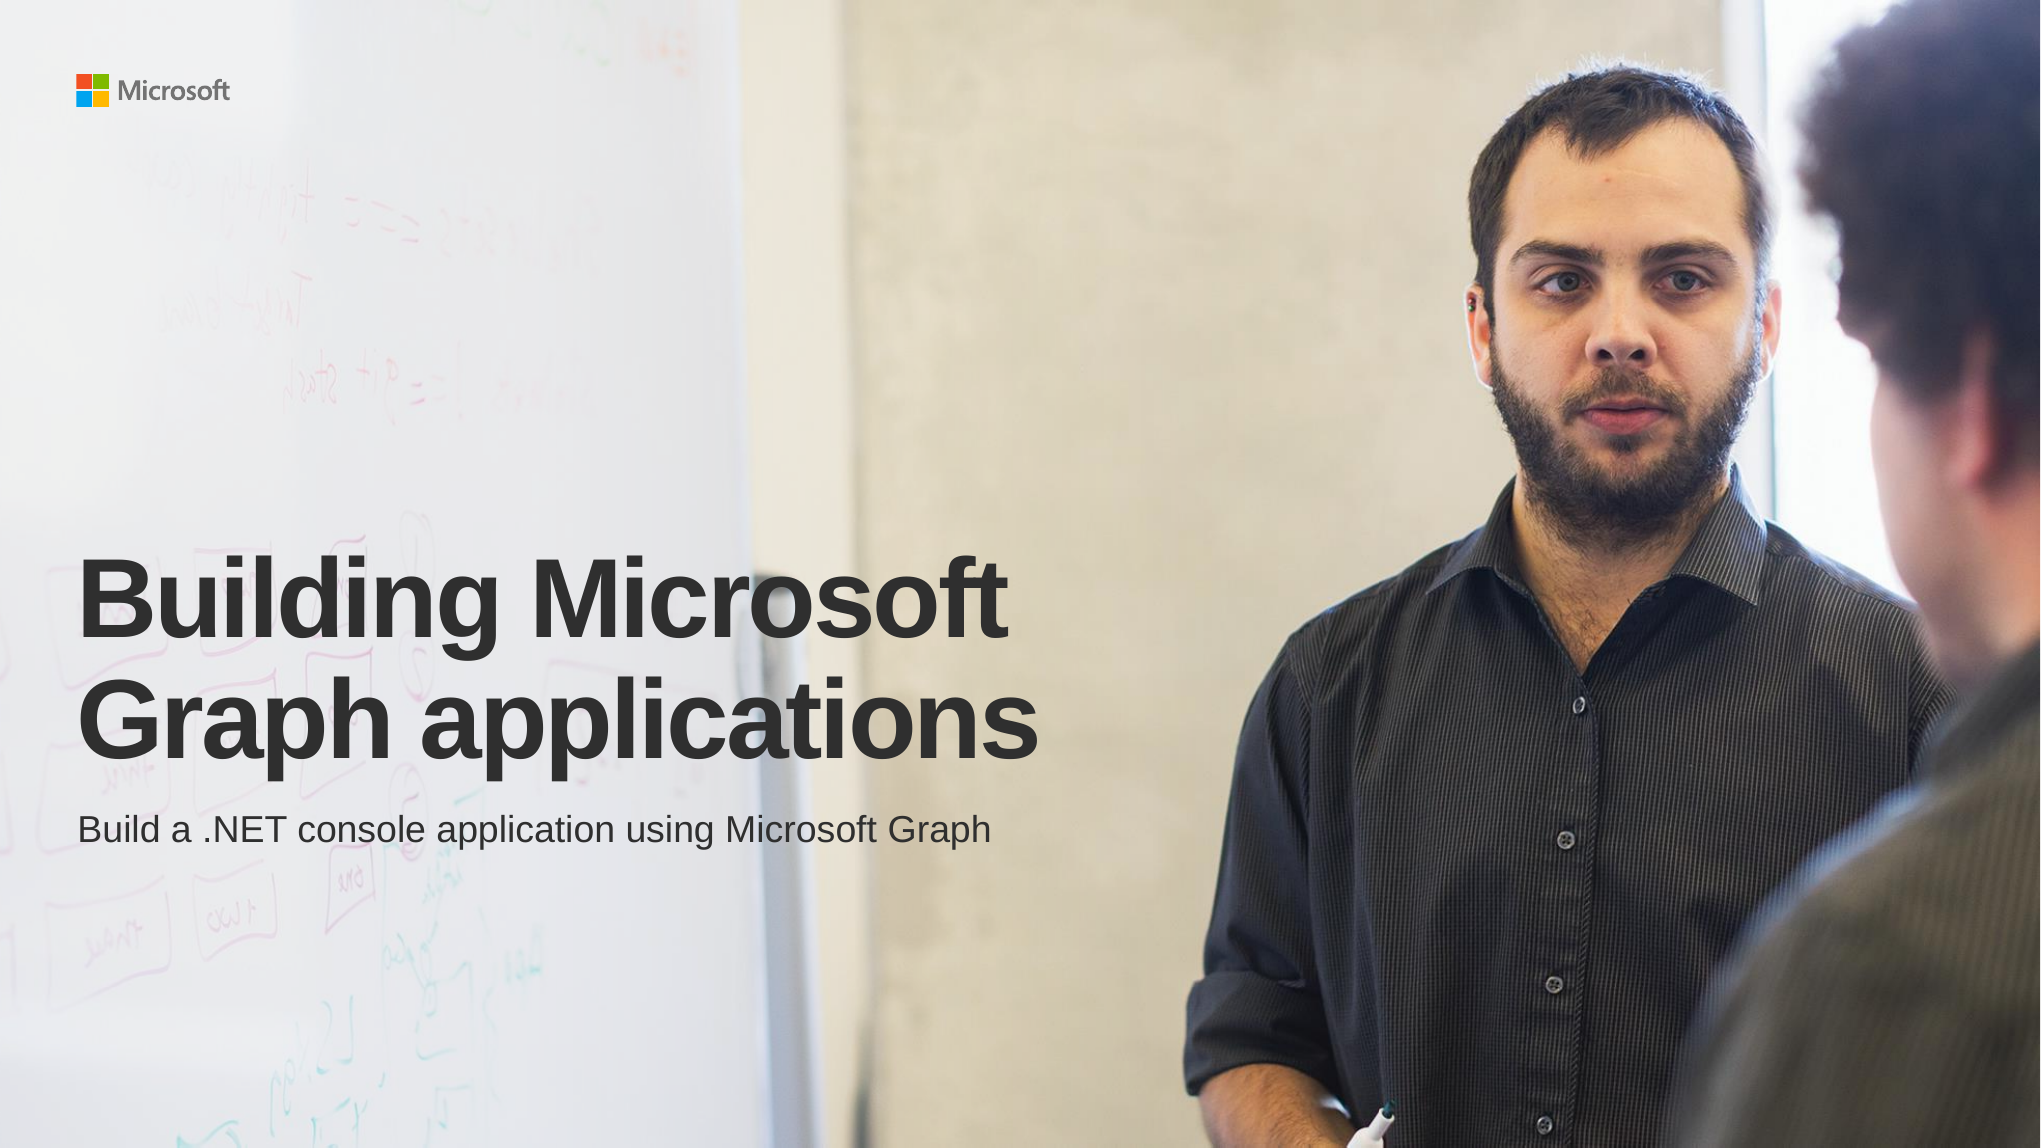

# Building Microsoft Graph applications
Build a .NET console application using Microsoft Graph